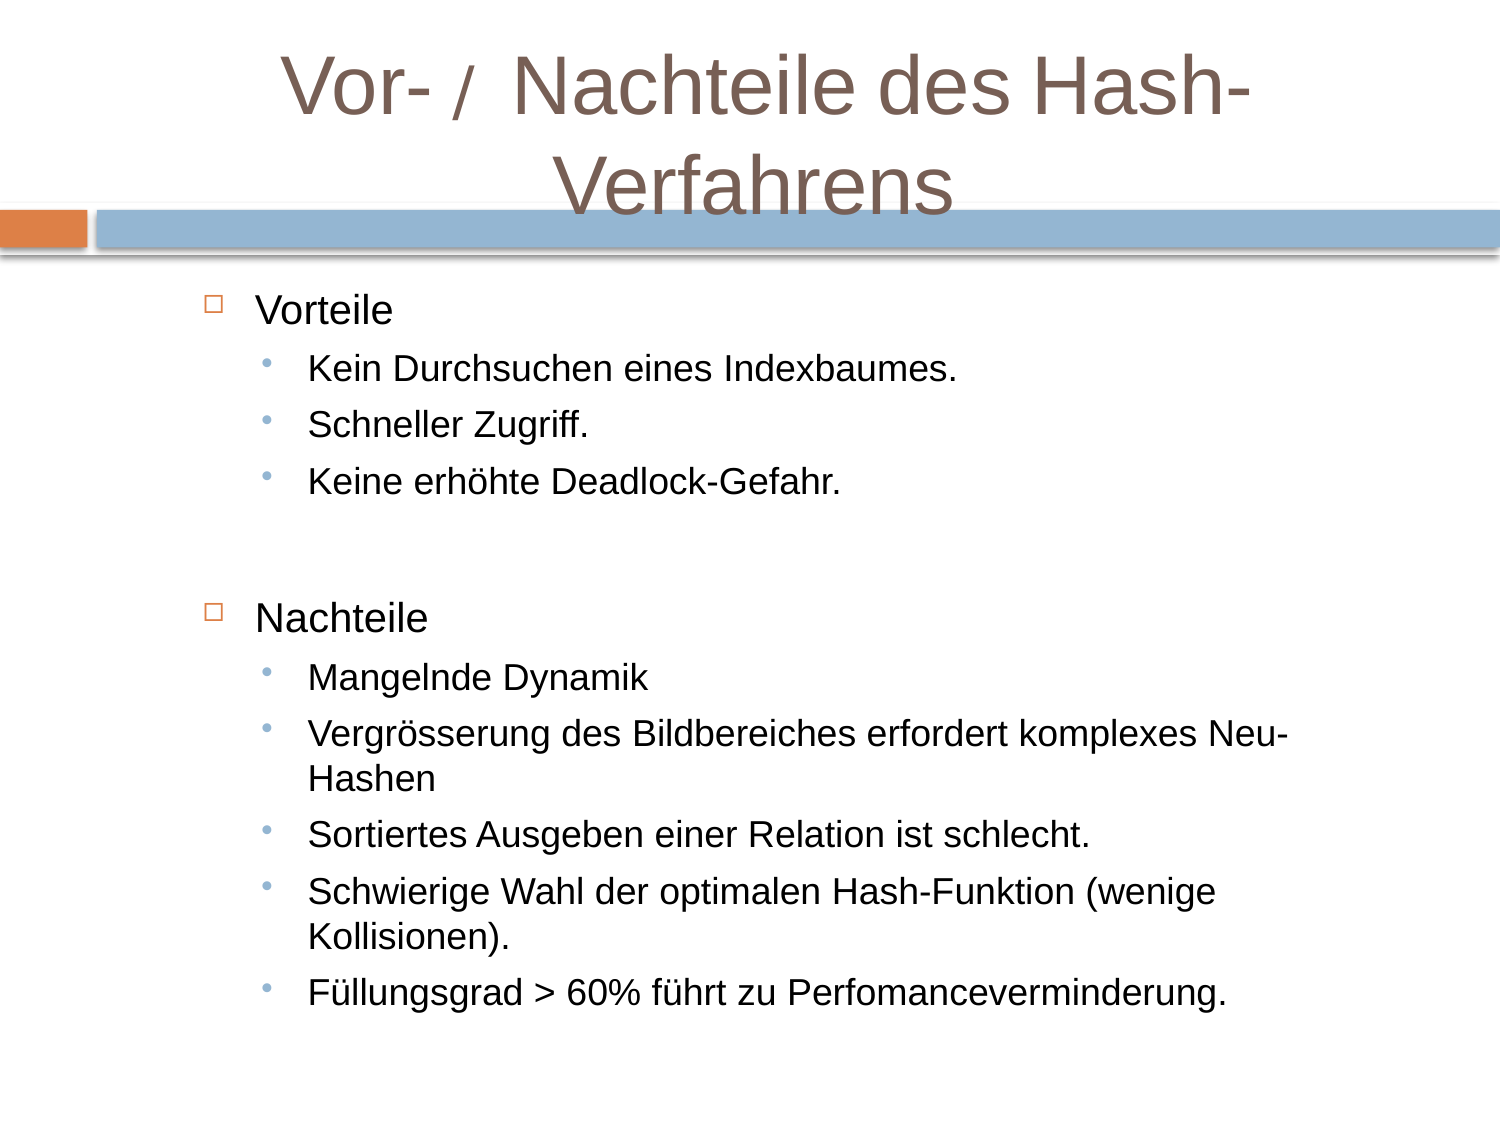

# Vor- / Nachteile des Hash-Verfahrens

Vorteile
Kein Durchsuchen eines Indexbaumes.
Schneller Zugriff.
Keine erhöhte Deadlock-Gefahr.

Nachteile
Mangelnde Dynamik
Vergrösserung des Bildbereiches erfordert komplexes Neu-Hashen
Sortiertes Ausgeben einer Relation ist schlecht.
Schwierige Wahl der optimalen Hash-Funktion (wenige Kollisionen).
Füllungsgrad > 60% führt zu Perfomanceverminderung.